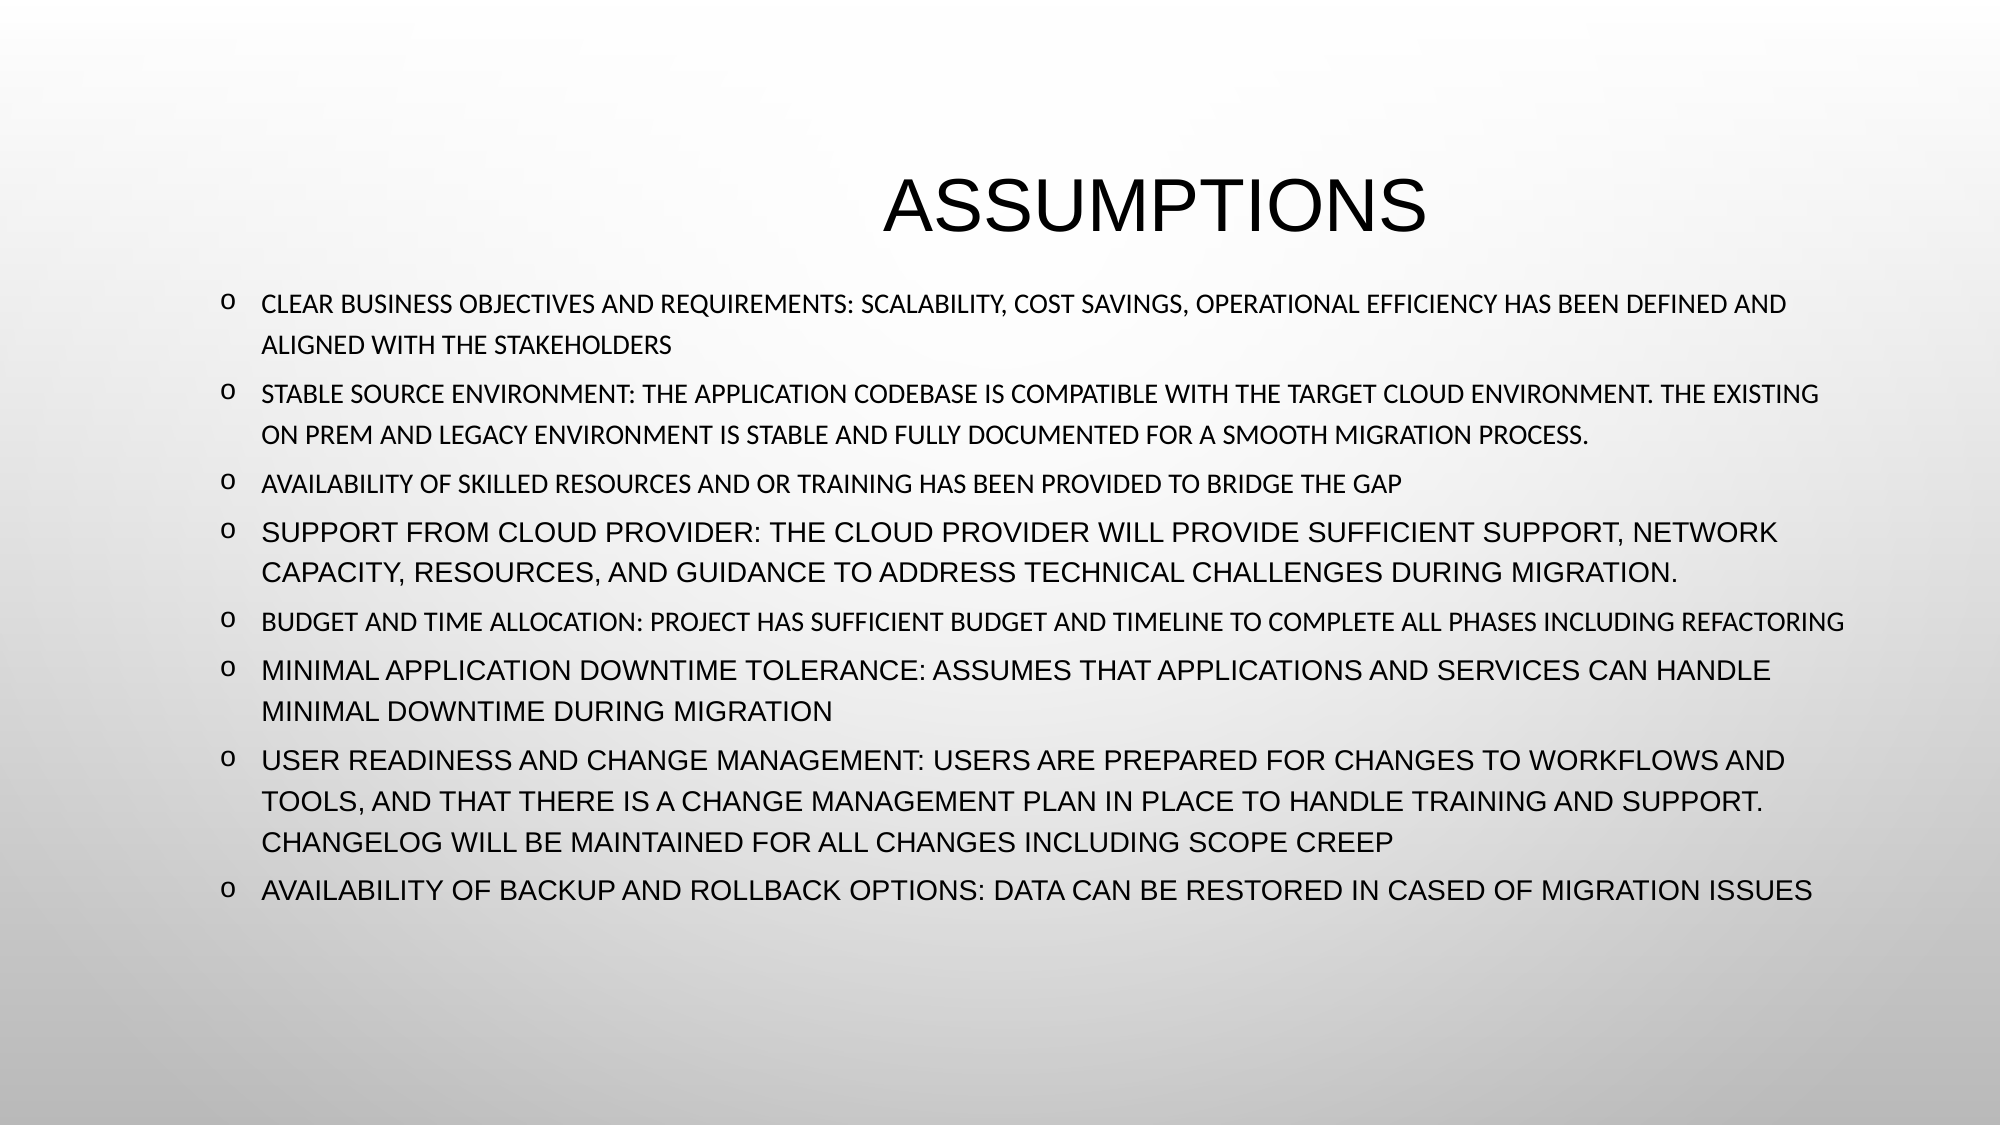

# Assumptions
Clear business objectives and Requirements: Scalability, cost savings, operational efficiency has been defined and aligned with the stakeholders
Stable source environment: The application codebase is compatible with the target cloud environment. The existing on prem and legacy environment is stable and fully documented for a smooth migration process.
Availability of skilled resources and or training has been provided to bridge the gap
Support from Cloud Provider: The cloud provider will provide sufficient support, network capacity, resources, and guidance to address technical challenges during migration.
Budget and Time allocation: Project has sufficient budget and timeline to complete all phases including refactoring
Minimal Application Downtime Tolerance: Assumes that applications and services can handle minimal downtime during migration
User readiness and Change management: Users are prepared for changes to workflows and tools, and that there is a change management plan in place to handle training and support. Changelog will be maintained for all changes including scope creep
Availability of Backup and Rollback Options: Data can be restored in cased of migration issues